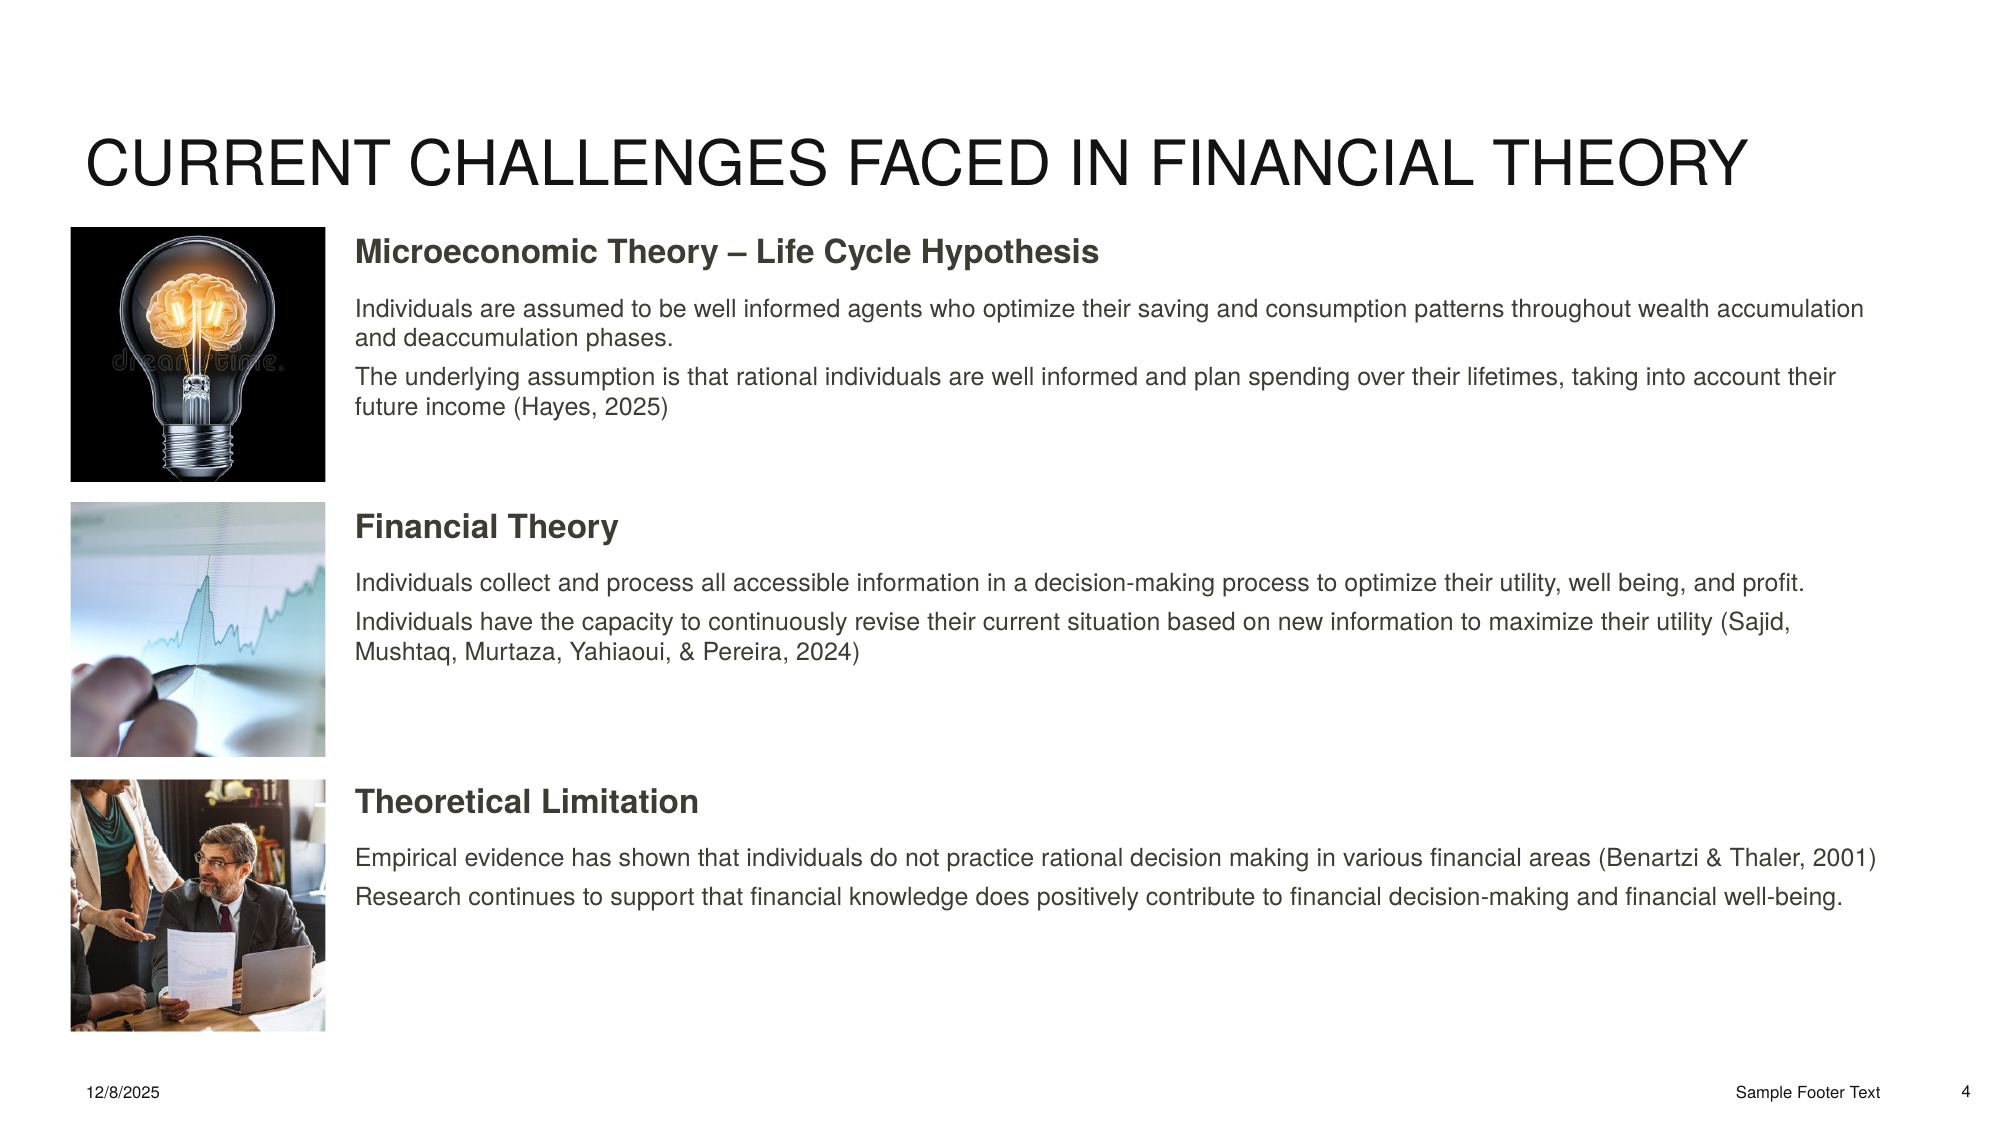

# Current challenges faced in financial theory
Microeconomic Theory – Life Cycle Hypothesis
Individuals are assumed to be well informed agents who optimize their saving and consumption patterns throughout wealth accumulation and deaccumulation phases.
The underlying assumption is that rational individuals are well informed and plan spending over their lifetimes, taking into account their future income (Hayes, 2025)

Financial Theory
Individuals collect and process all accessible information in a decision-making process to optimize their utility, well being, and profit.
Individuals have the capacity to continuously revise their current situation based on new information to maximize their utility (Sajid, Mushtaq, Murtaza, Yahiaoui, & Pereira, 2024)
Theoretical Limitation
Empirical evidence has shown that individuals do not practice rational decision making in various financial areas (Benartzi & Thaler, 2001)
Research continues to support that financial knowledge does positively contribute to financial decision-making and financial well-being.
12/8/2025
Sample Footer Text
4